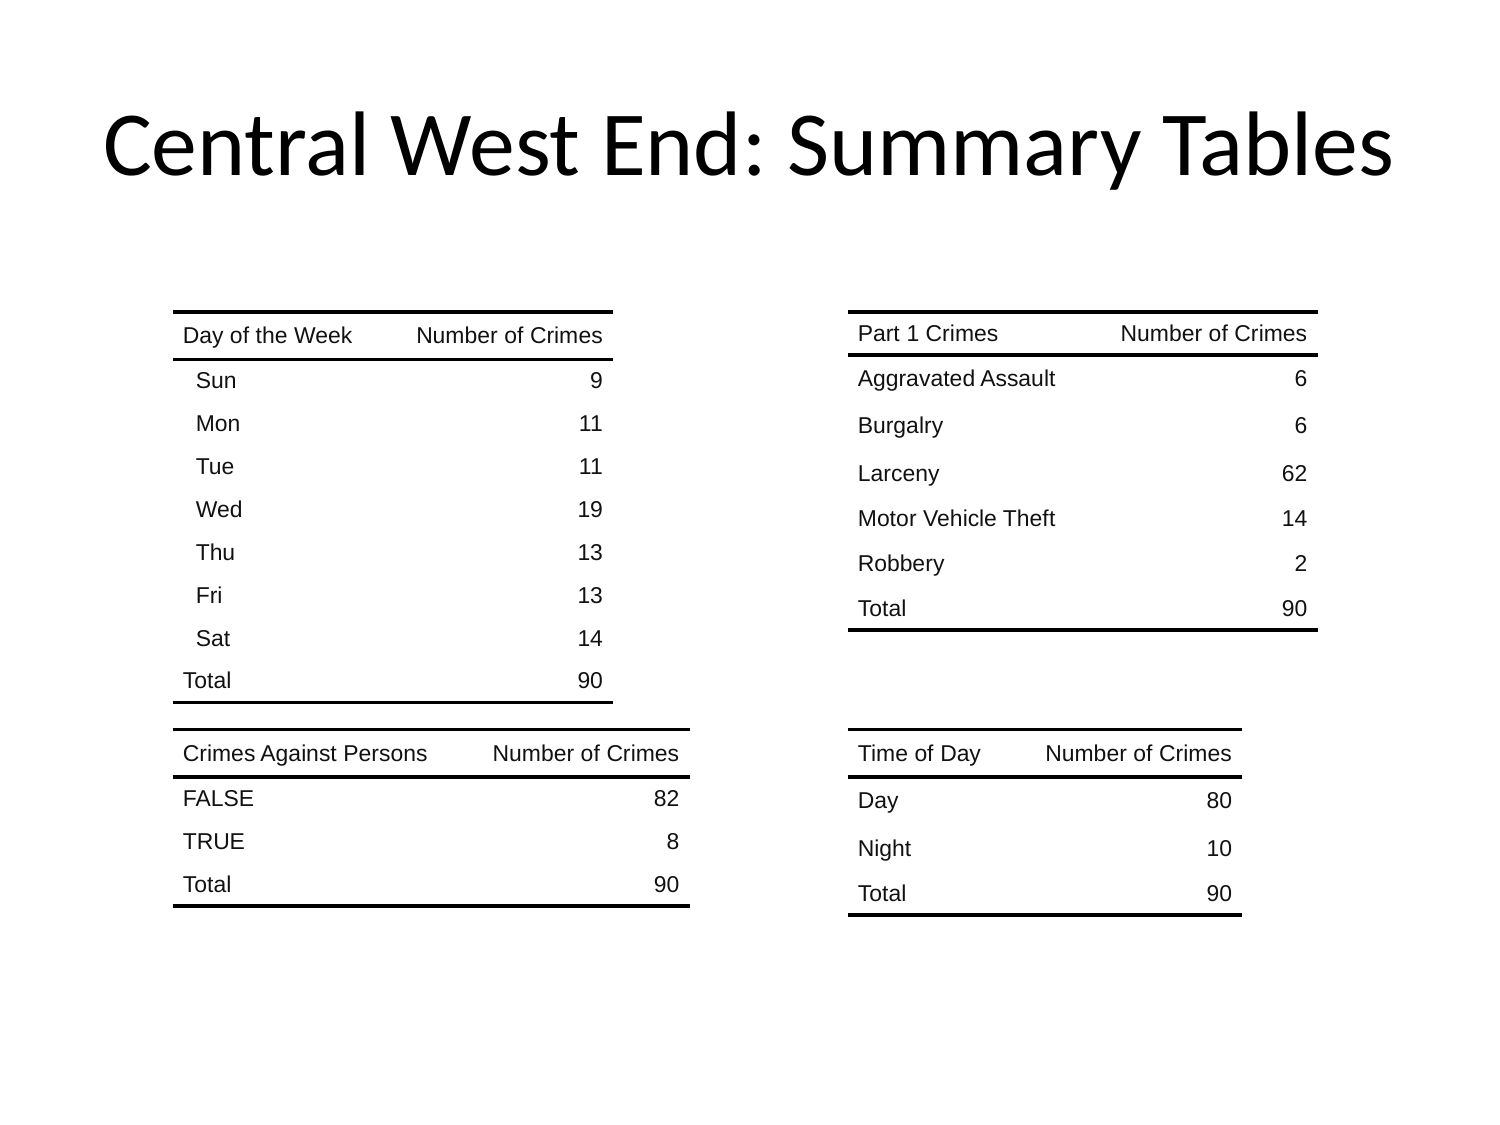

# Central West End: Summary Tables
| Day of the Week | Number of Crimes |
| --- | --- |
| Sun | 9 |
| Mon | 11 |
| Tue | 11 |
| Wed | 19 |
| Thu | 13 |
| Fri | 13 |
| Sat | 14 |
| Total | 90 |
| Part 1 Crimes | Number of Crimes |
| --- | --- |
| Aggravated Assault | 6 |
| Burgalry | 6 |
| Larceny | 62 |
| Motor Vehicle Theft | 14 |
| Robbery | 2 |
| Total | 90 |
| Crimes Against Persons | Number of Crimes |
| --- | --- |
| FALSE | 82 |
| TRUE | 8 |
| Total | 90 |
| Time of Day | Number of Crimes |
| --- | --- |
| Day | 80 |
| Night | 10 |
| Total | 90 |